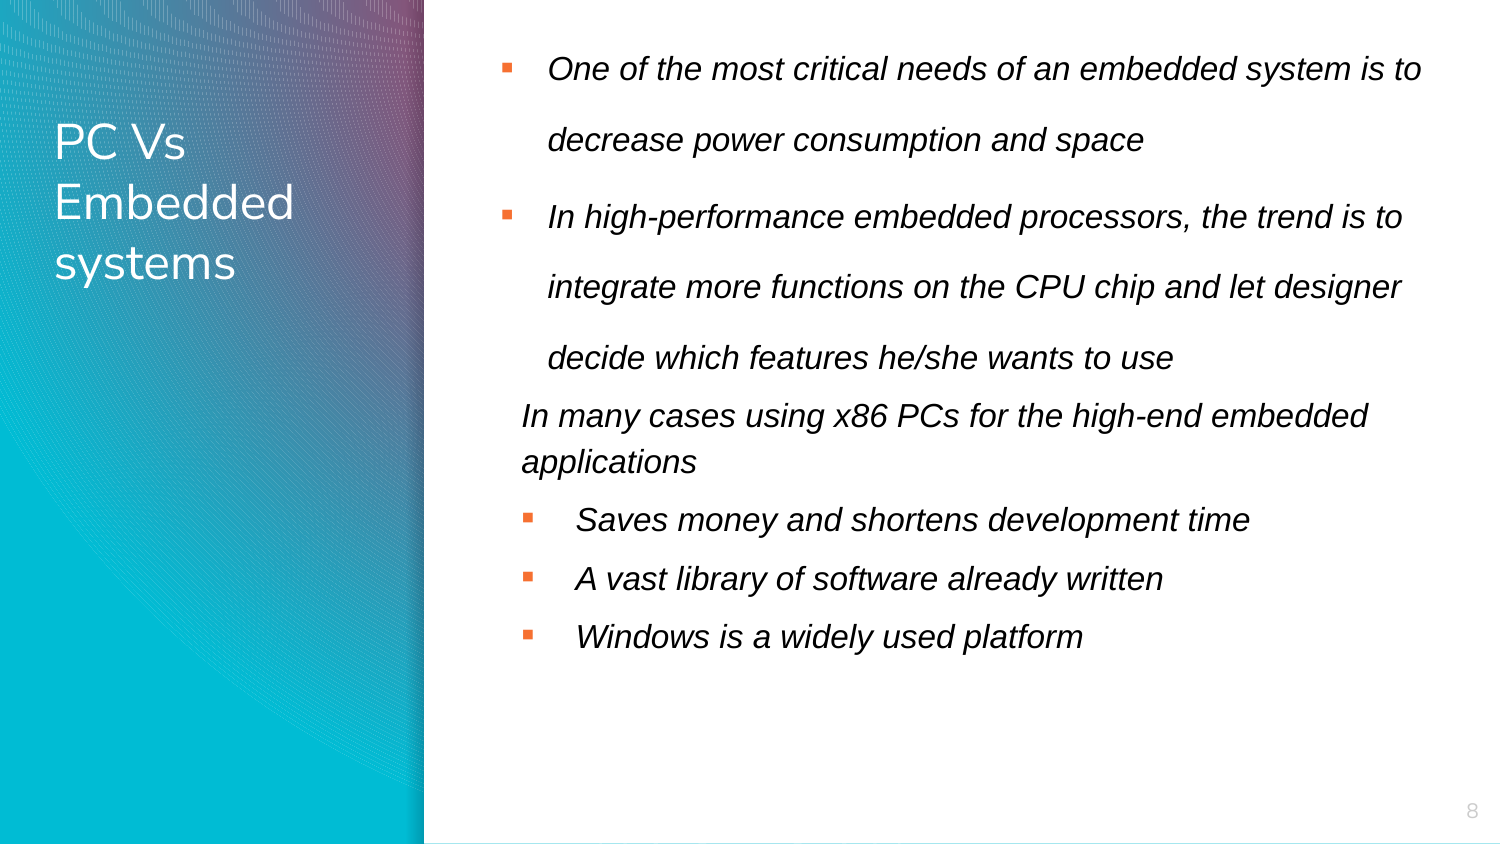

One of the most critical needs of an embedded system is to decrease power consumption and space
In high-performance embedded processors, the trend is to integrate more functions on the CPU chip and let designer decide which features he/she wants to use
In many cases using x86 PCs for the high-end embedded applications
Saves money and shortens development time
A vast library of software already written
Windows is a widely used platform

# PC Vs Embedded   systems
8